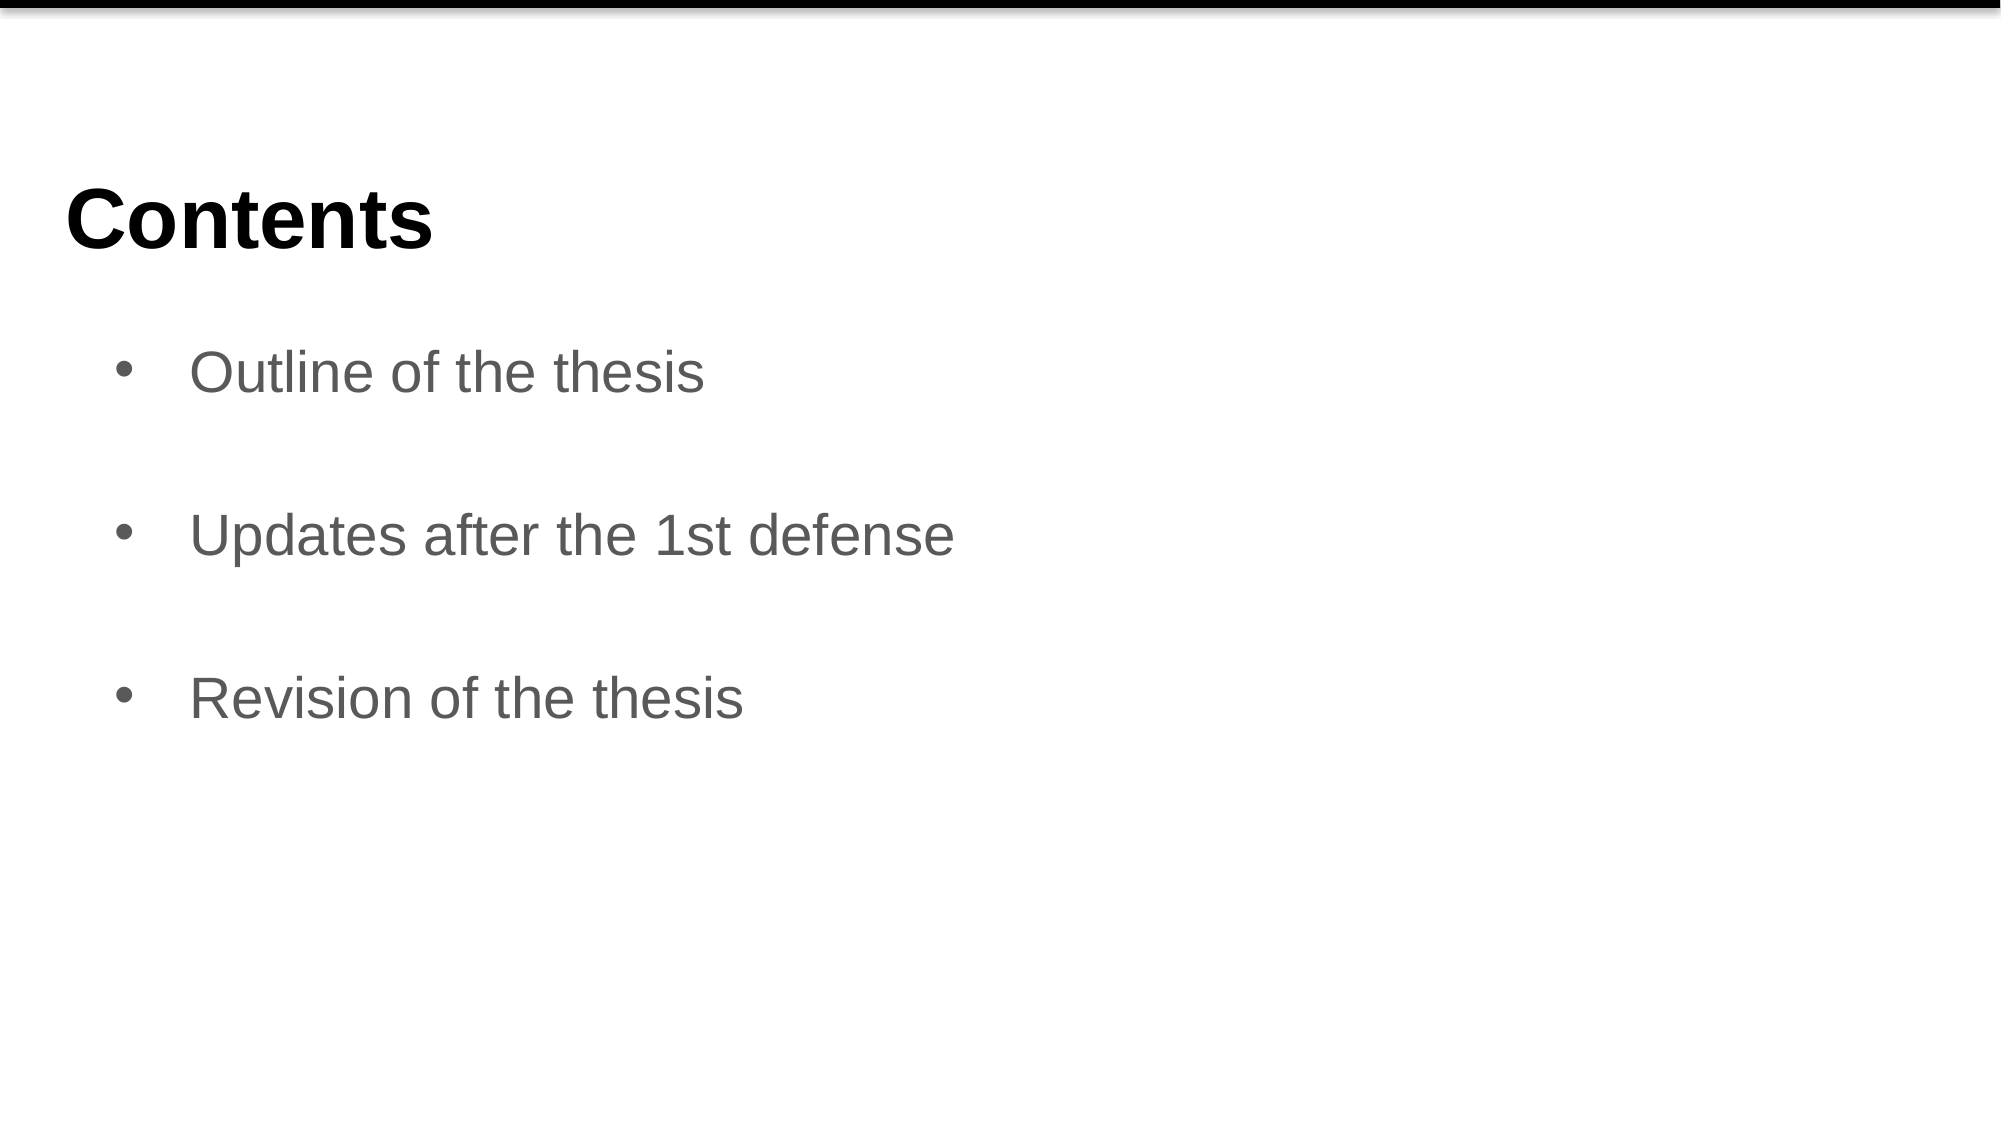

Contents
Outline of the thesis

Updates after the 1st defense

Revision of the thesis